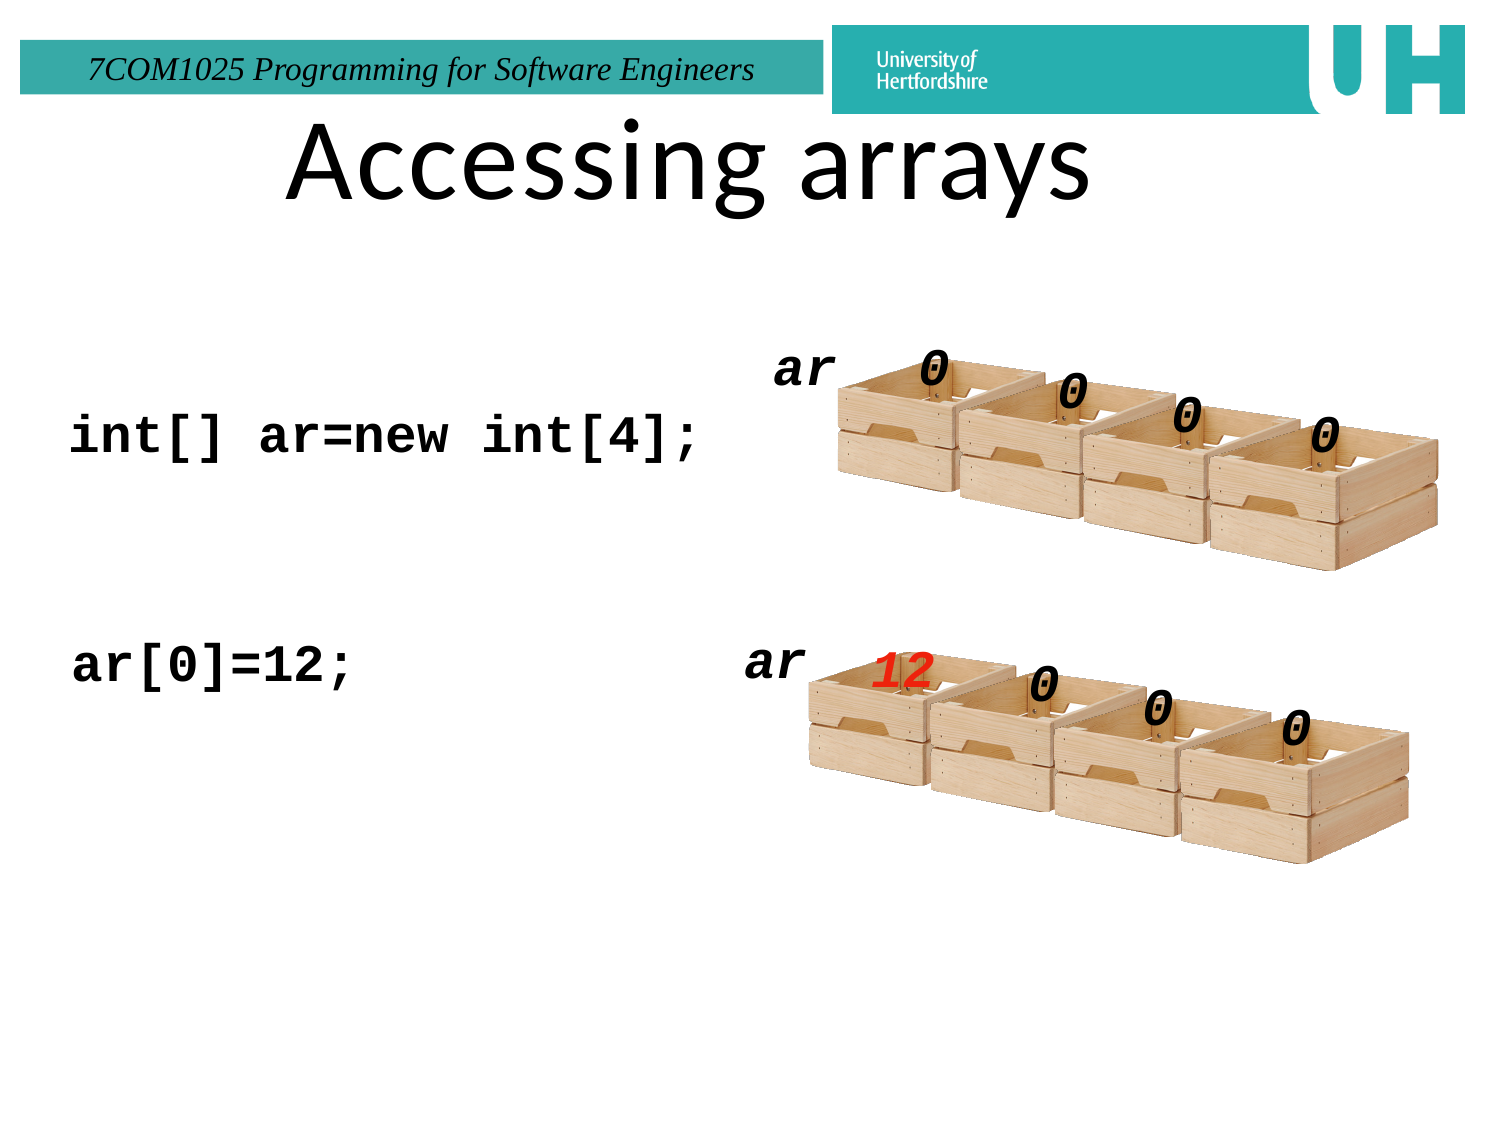

# Accessing arrays
ar	0
0

0
int[] ar=new int[4];
0

ar
ar[0]=12;
12
0

0
0